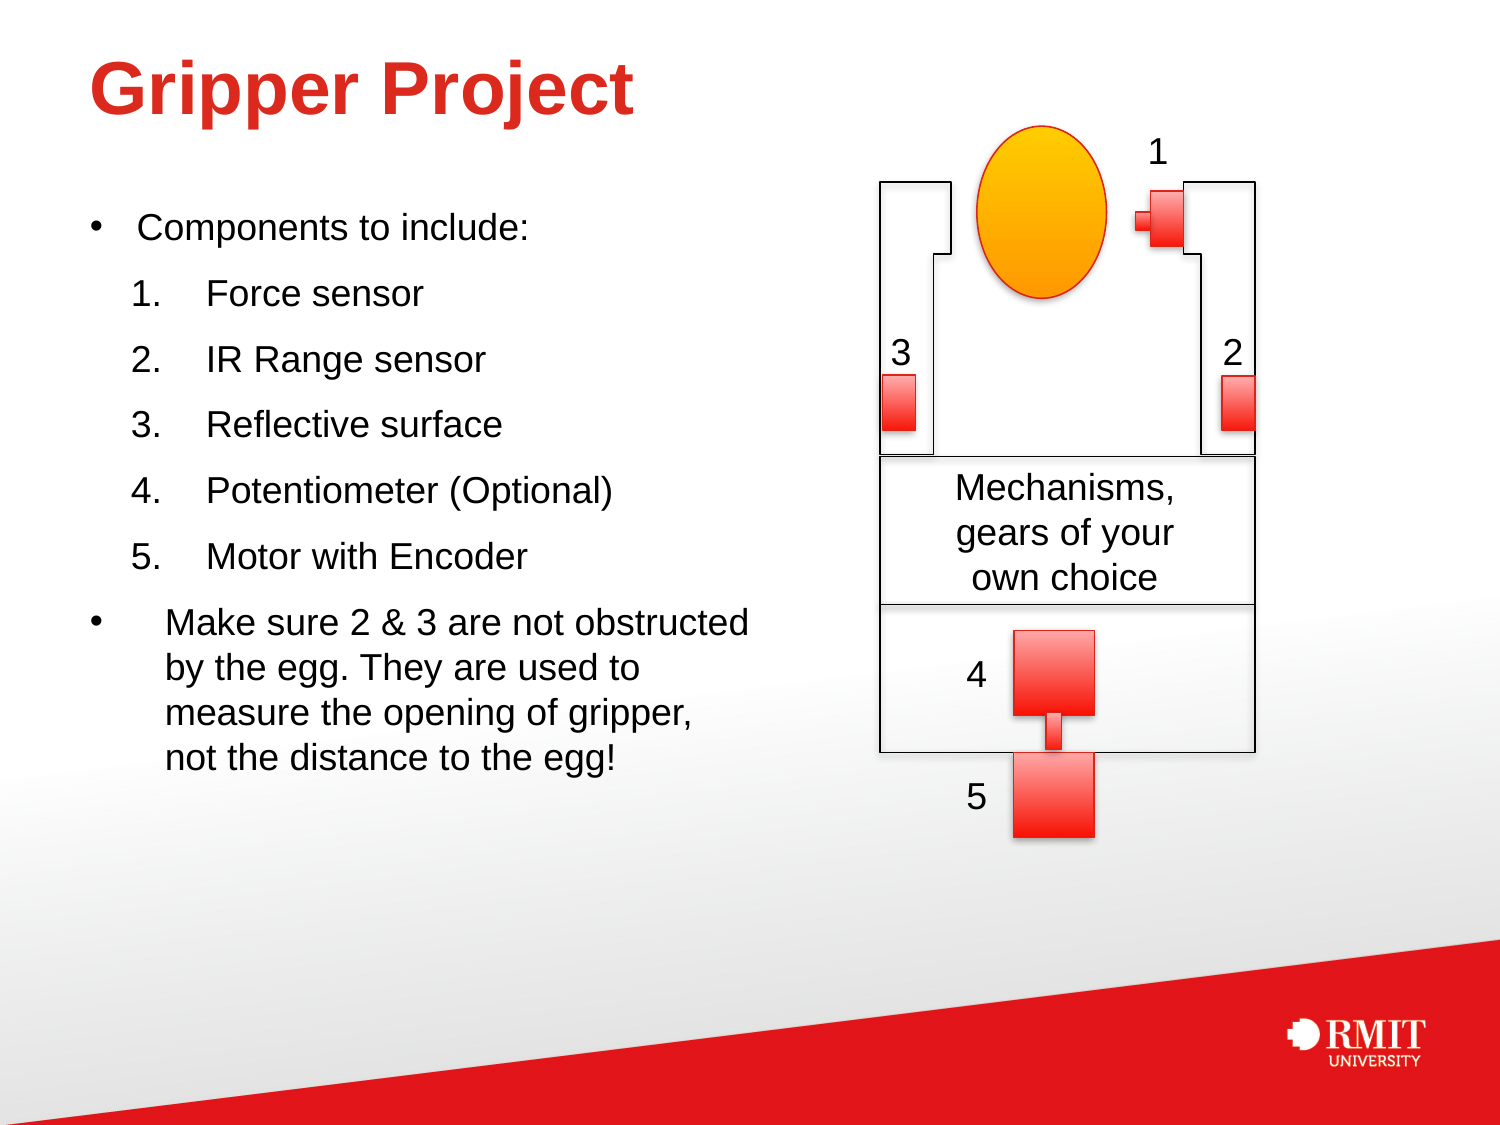

# Gripper Project
1

Components to include:
Force sensor
IR Range sensor
Reflective surface
Potentiometer (Optional)
Motor with Encoder
Make sure 2 & 3 are not obstructed
by the egg. They are used to
measure the opening of gripper,
not the distance to the egg!

2
3

Mechanisms, gears of your own choice

4

5